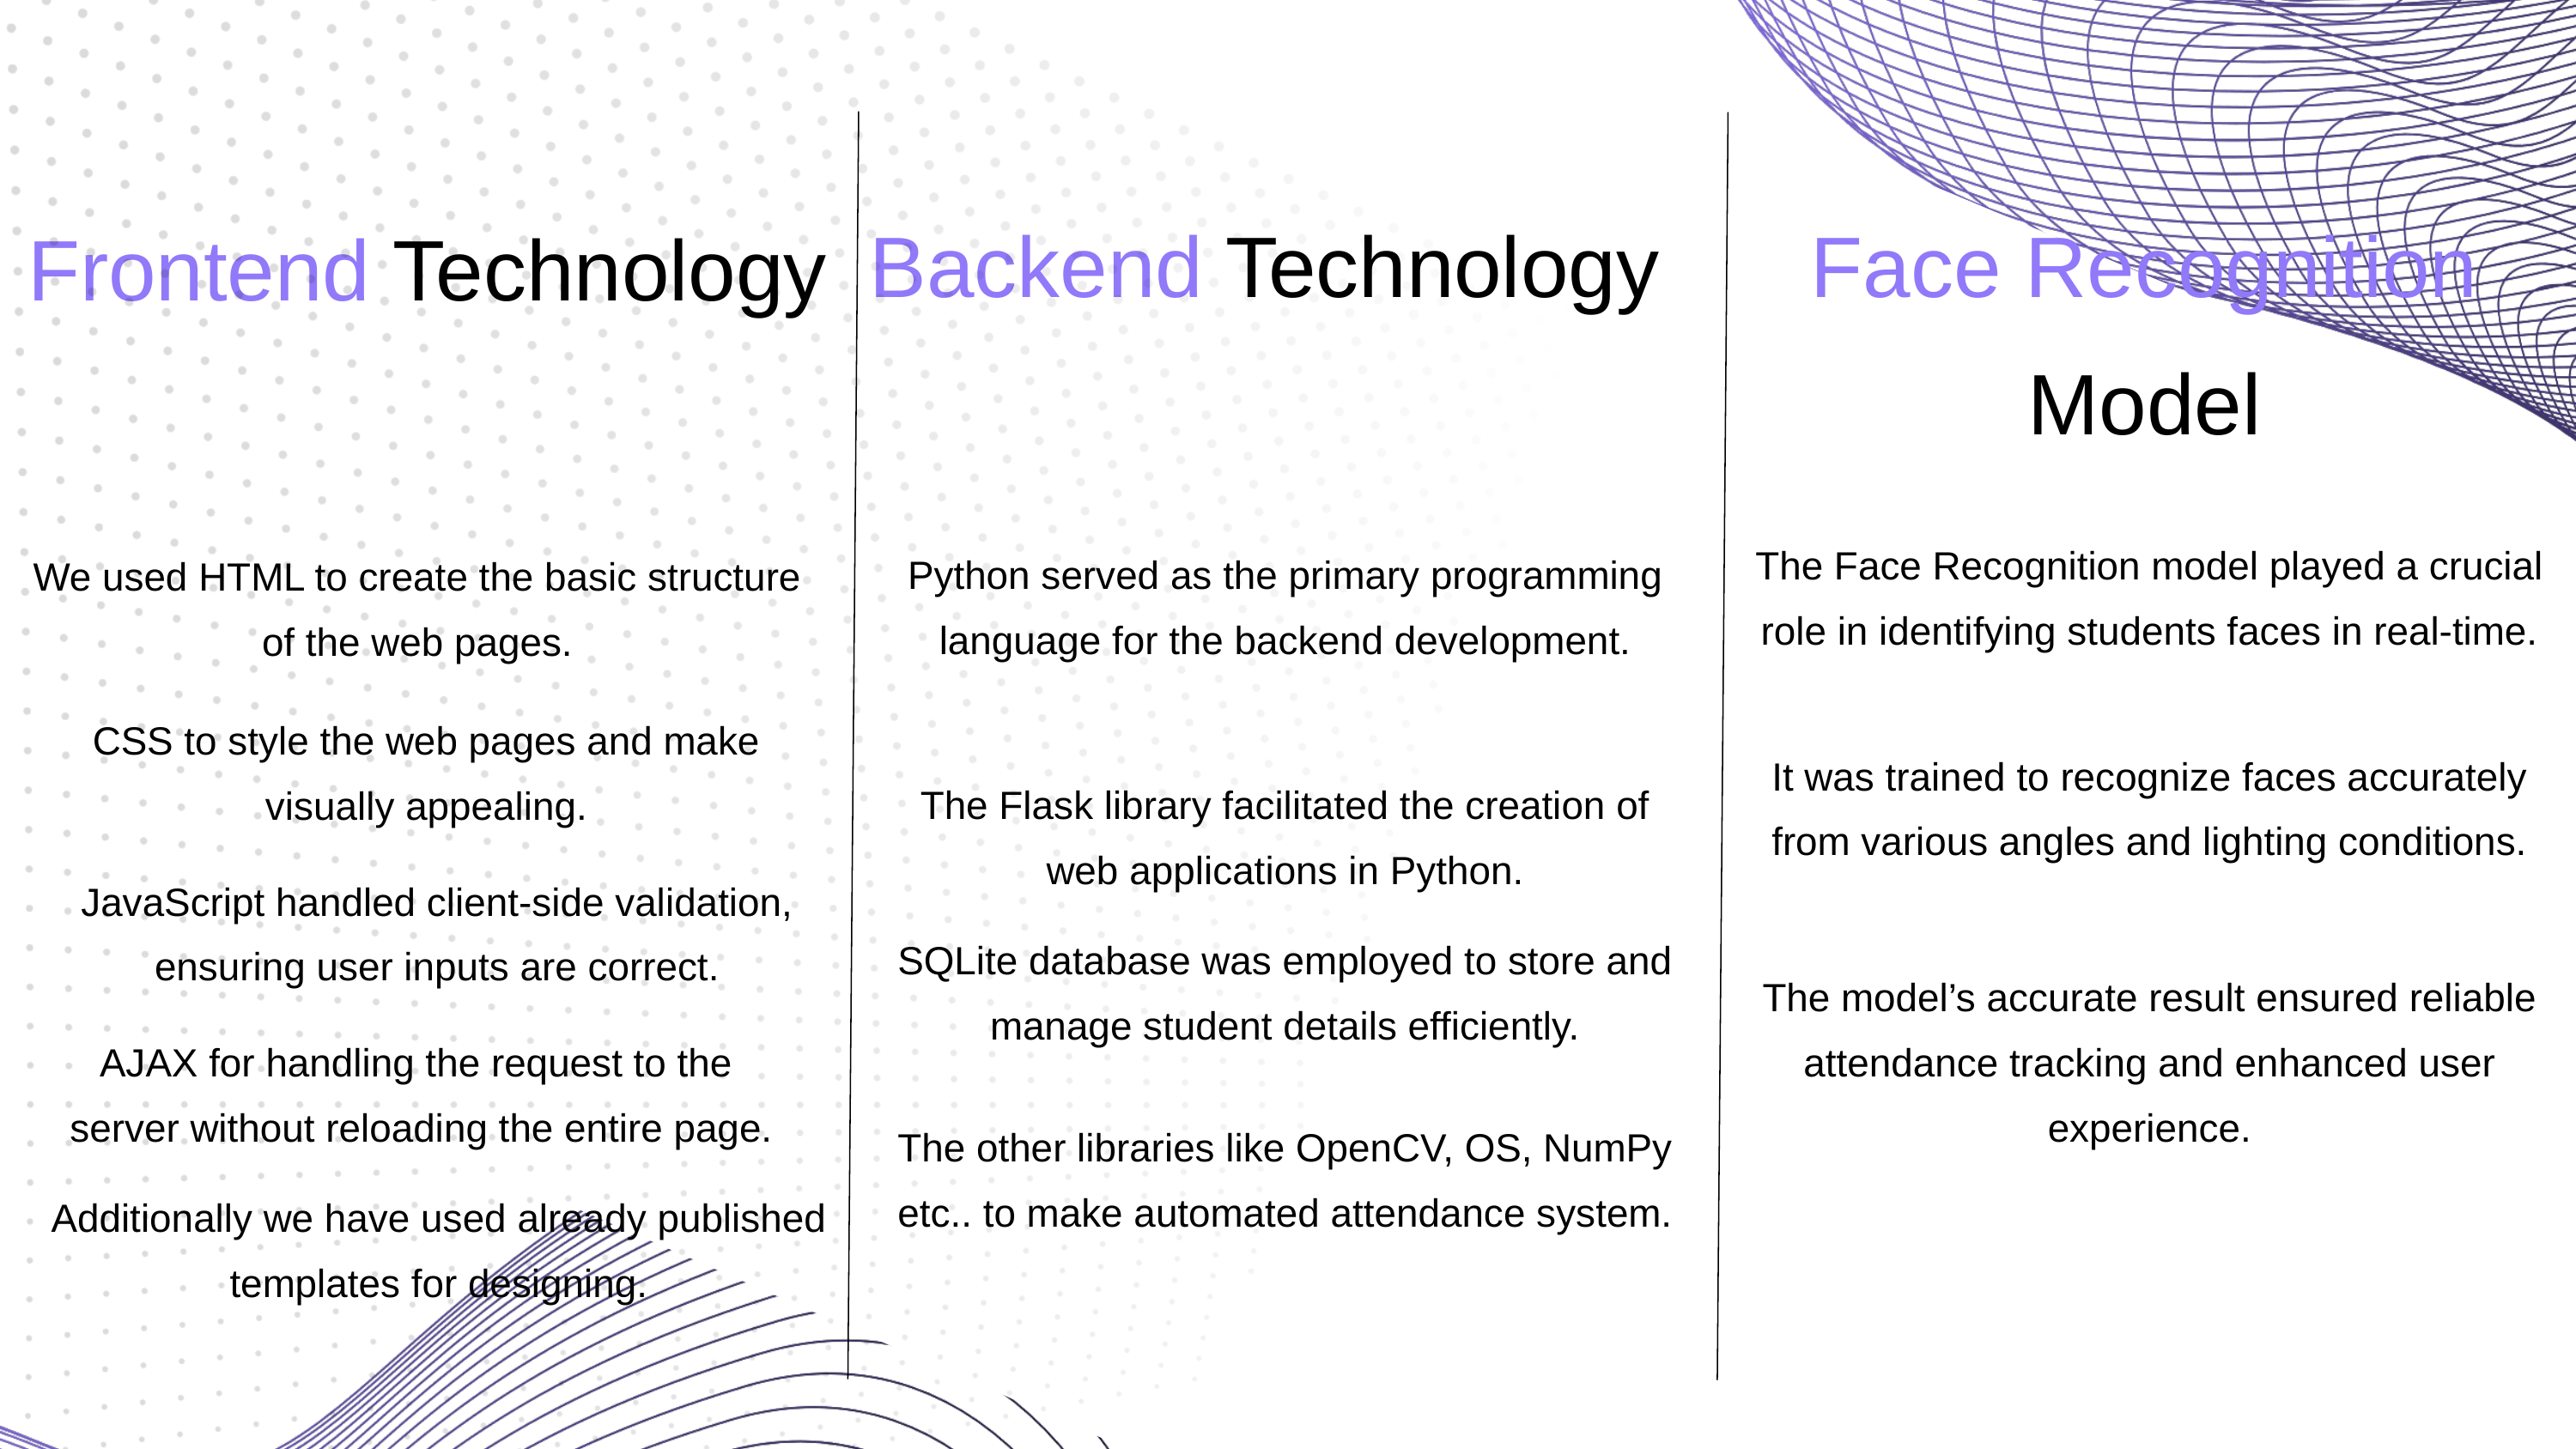

Backend Technology
Face Recognition Model
Frontend Technology
The Face Recognition model played a crucial role in identifying students faces in real-time.
It was trained to recognize faces accurately from various angles and lighting conditions.
The model’s accurate result ensured reliable attendance tracking and enhanced user experience.
Python served as the primary programming language for the backend development.
The Flask library facilitated the creation of web applications in Python.
SQLite database was employed to store and manage student details efficiently.
We used HTML to create the basic structure of the web pages.
CSS to style the web pages and make visually appealing.
JavaScript handled client-side validation, ensuring user inputs are correct.

AJAX for handling the request to the
server without reloading the entire page.
The other libraries like OpenCV, OS, NumPy etc.. to make automated attendance system.
Additionally we have used already published templates for designing.